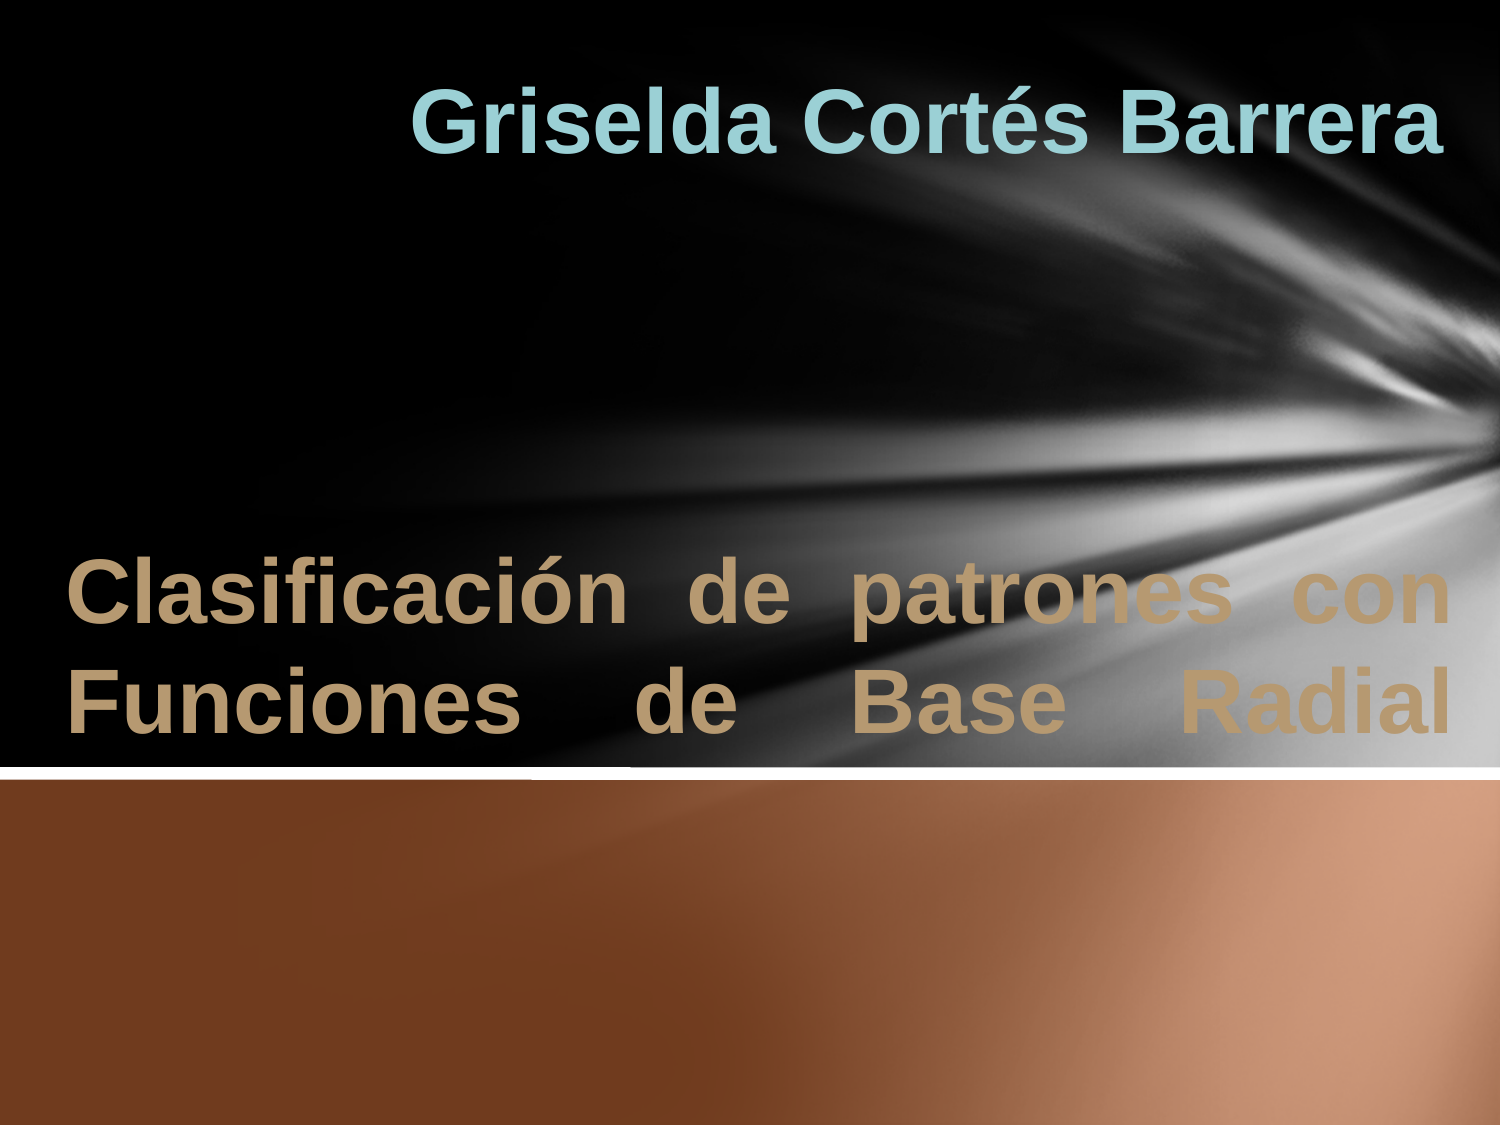

Griselda Cortés Barrera
# Clasificación de patrones con Funciones de Base Radial